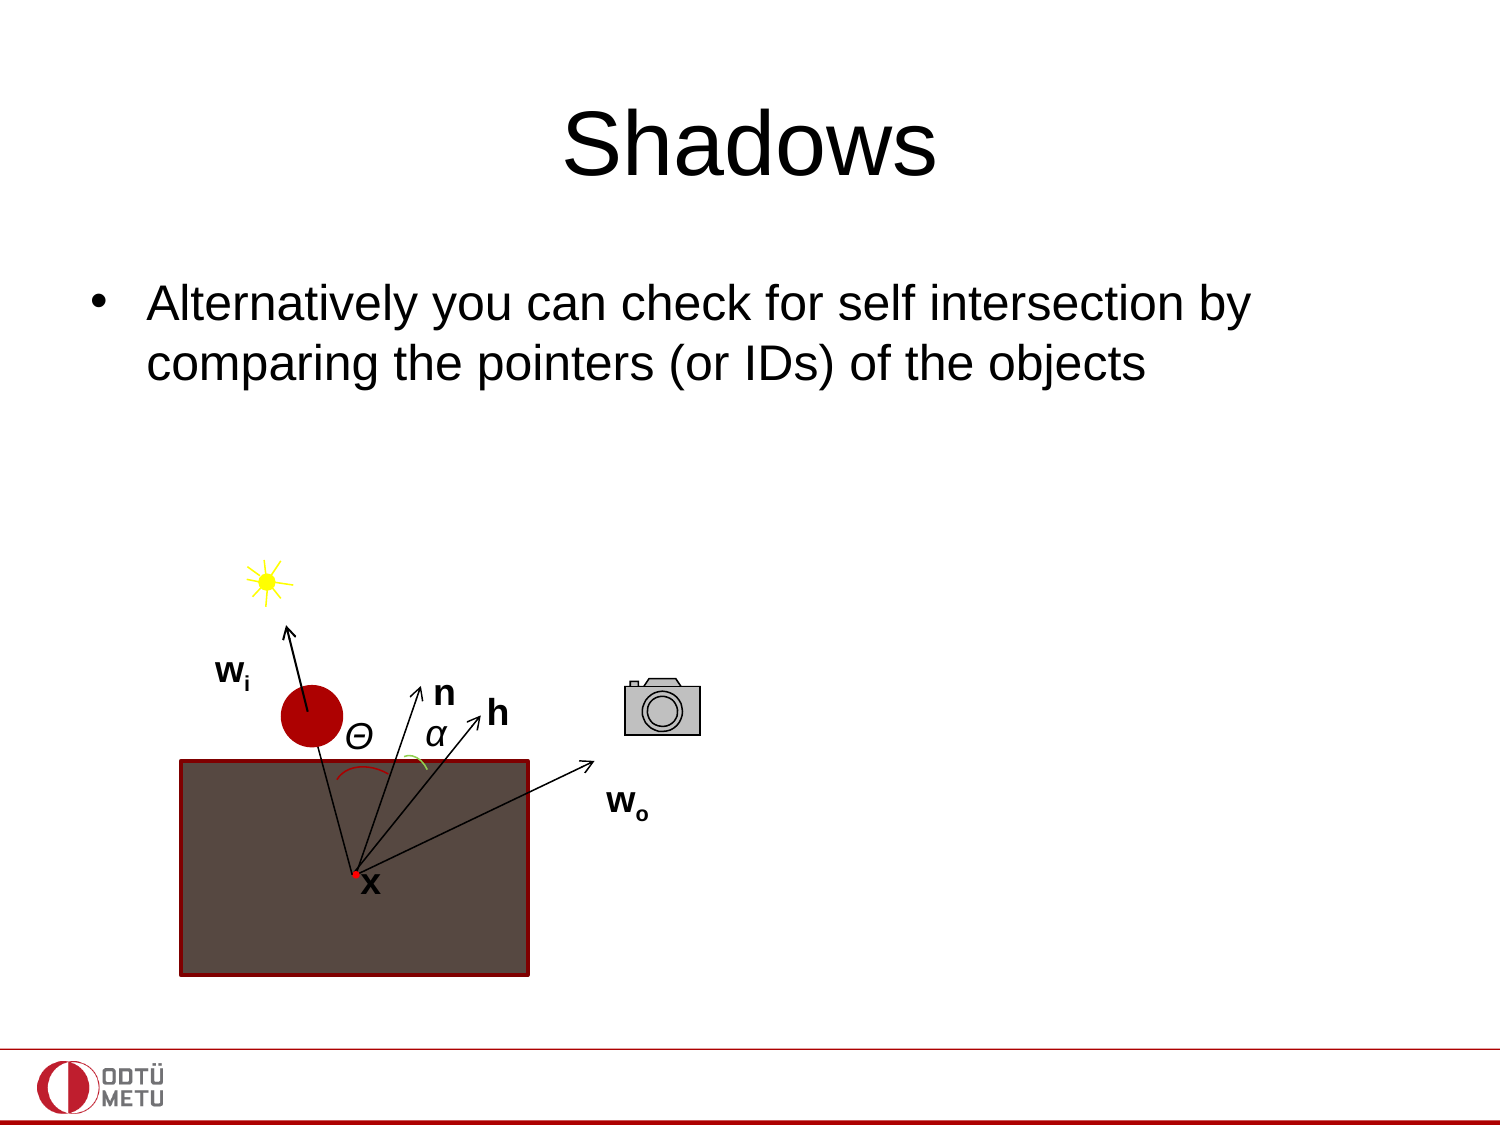

# Shadows
Alternatively you can check for self intersection by comparing the pointers (or IDs) of the objects

wi
n

h

α
Θ

wo

x